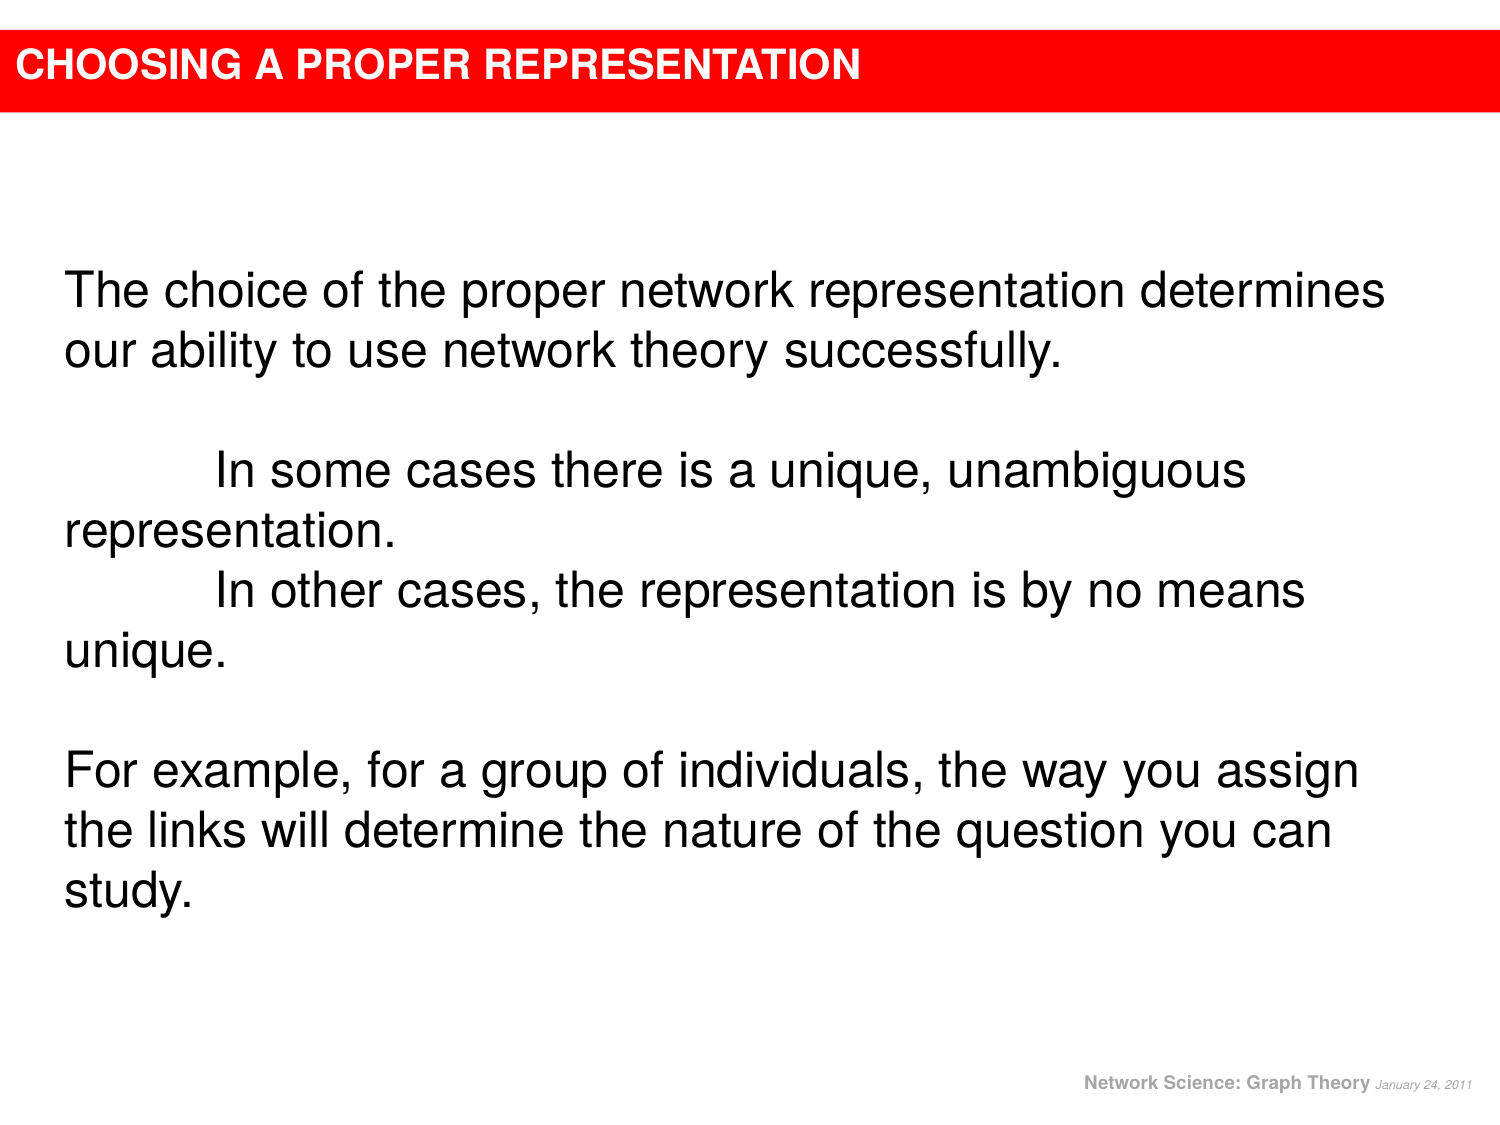

CHOOSING A PROPER REPRESENTATION
The choice of the proper network representation determines our ability to use network theory successfully.

	In some cases there is a unique, unambiguous representation.
	In other cases, the representation is by no means unique.

For example, for a group of individuals, the way you assign the links will determine the nature of the question you can study.
Network Science: Graph Theory January 24, 2011